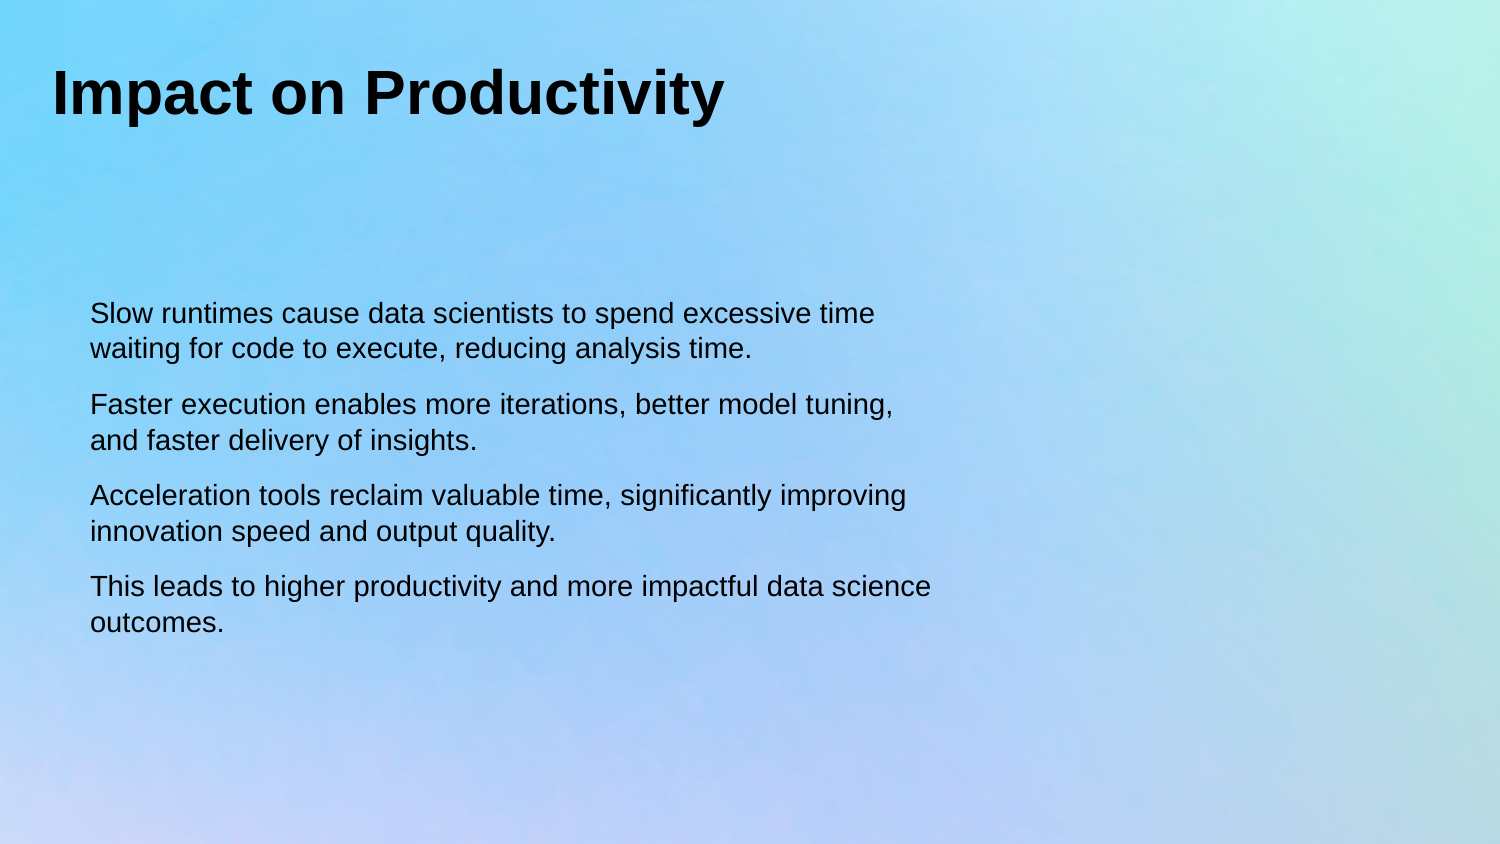

# Impact on Productivity
Slow runtimes cause data scientists to spend excessive time waiting for code to execute, reducing analysis time.
Faster execution enables more iterations, better model tuning, and faster delivery of insights.
Acceleration tools reclaim valuable time, significantly improving innovation speed and output quality.
This leads to higher productivity and more impactful data science outcomes.